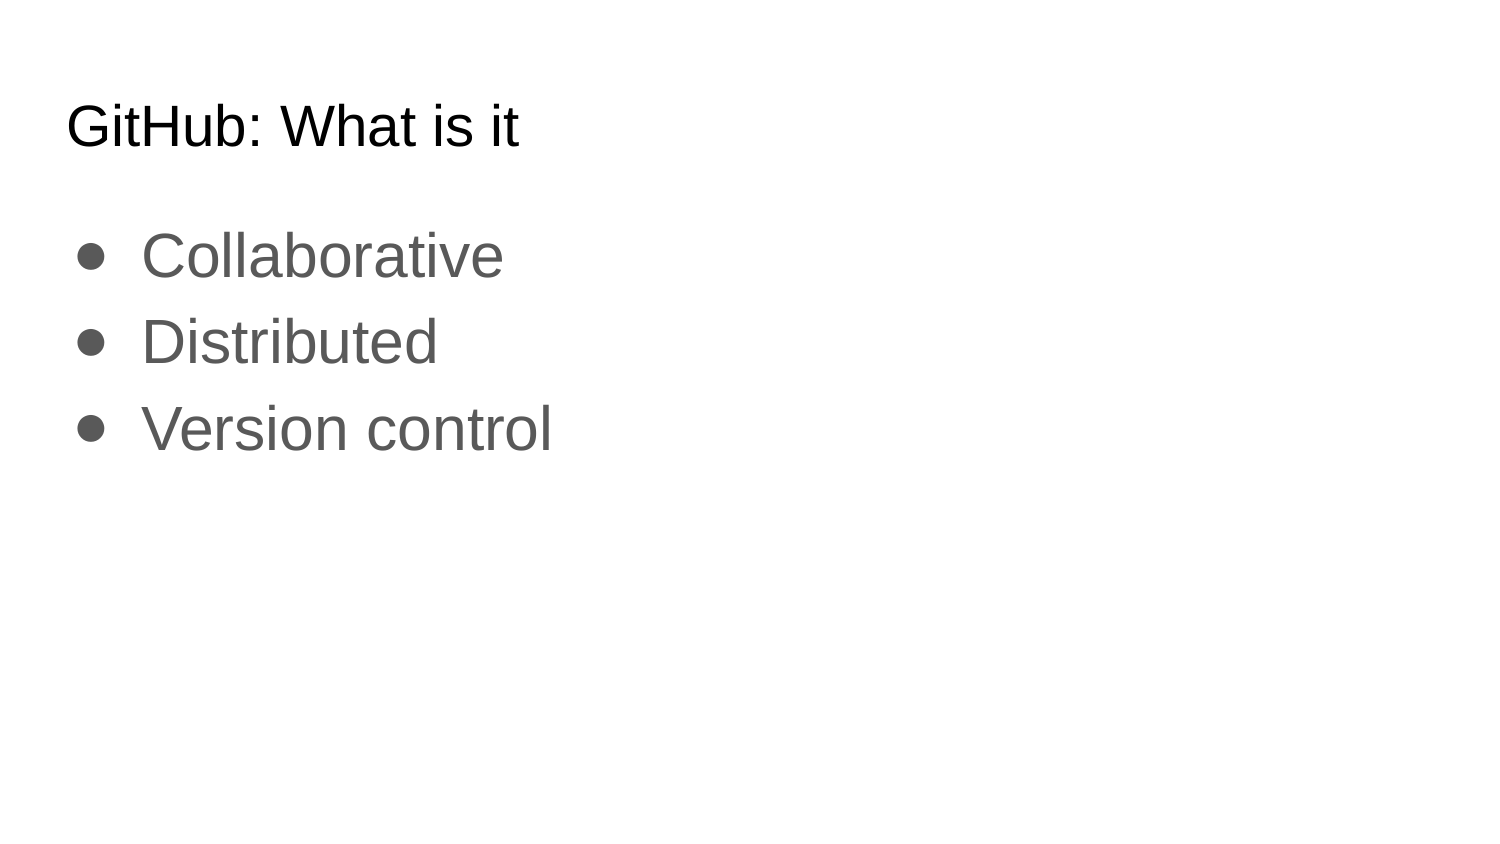

# GitHub: What is it
Collaborative
Distributed
Version control